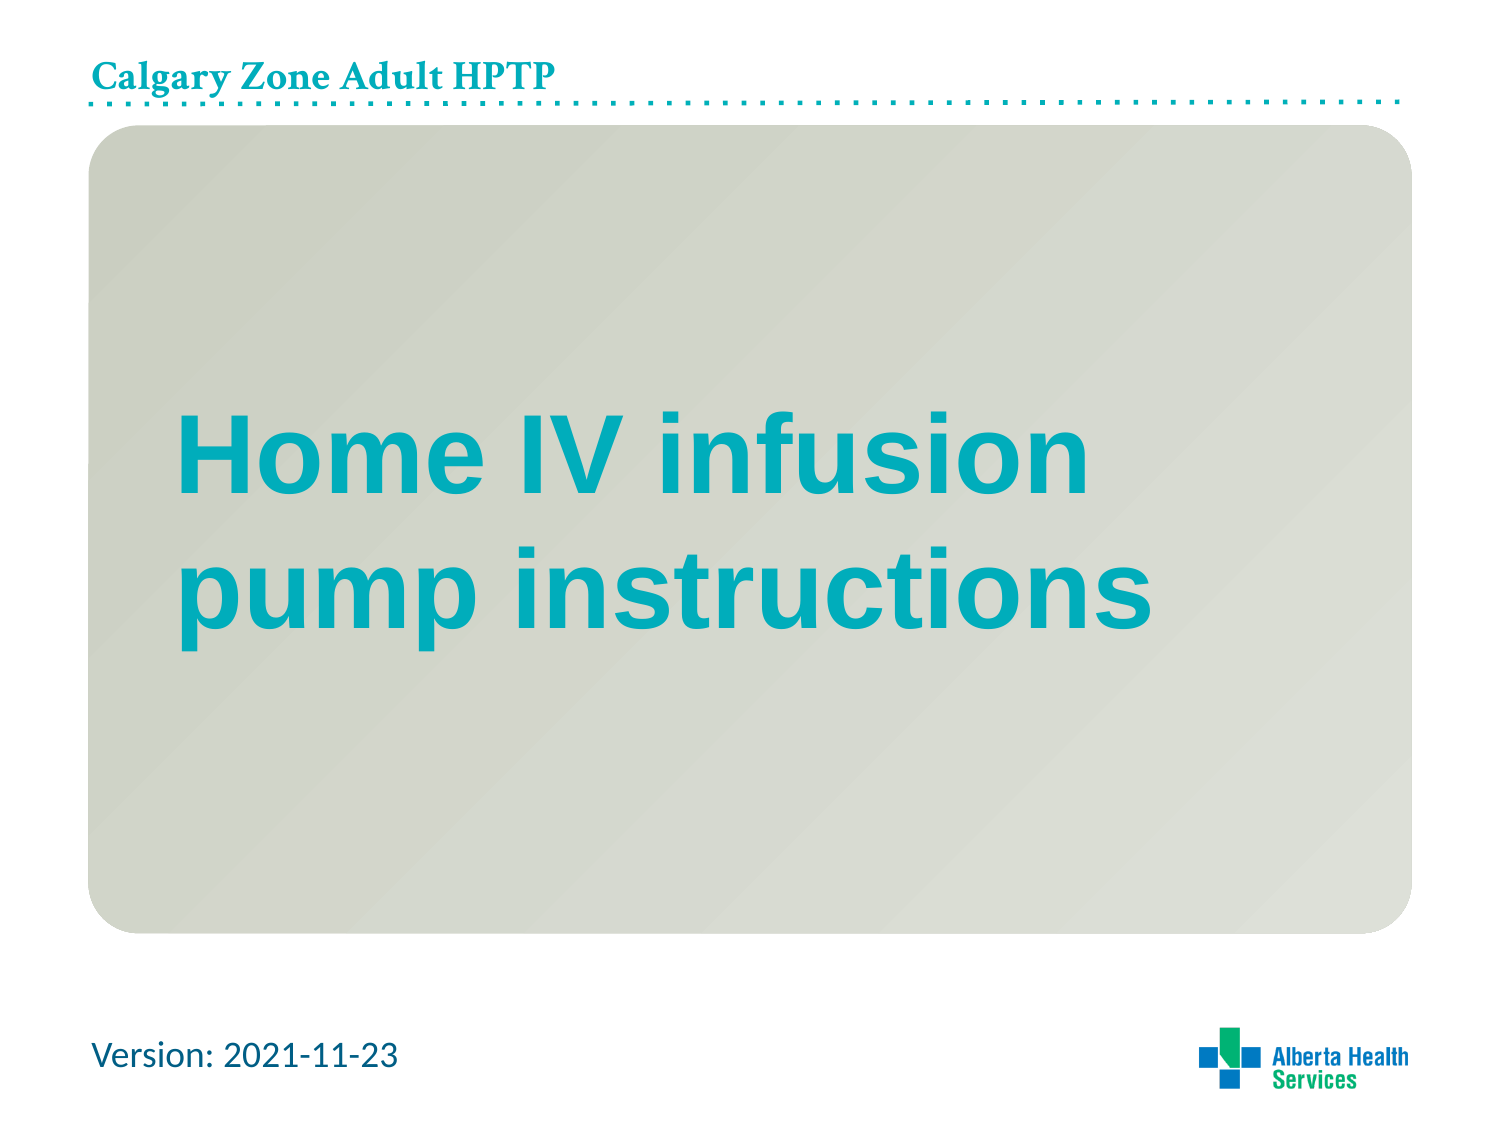

Calgary Zone Adult HPTP
Home IV infusion pump instructions
Version: 2021-11-23